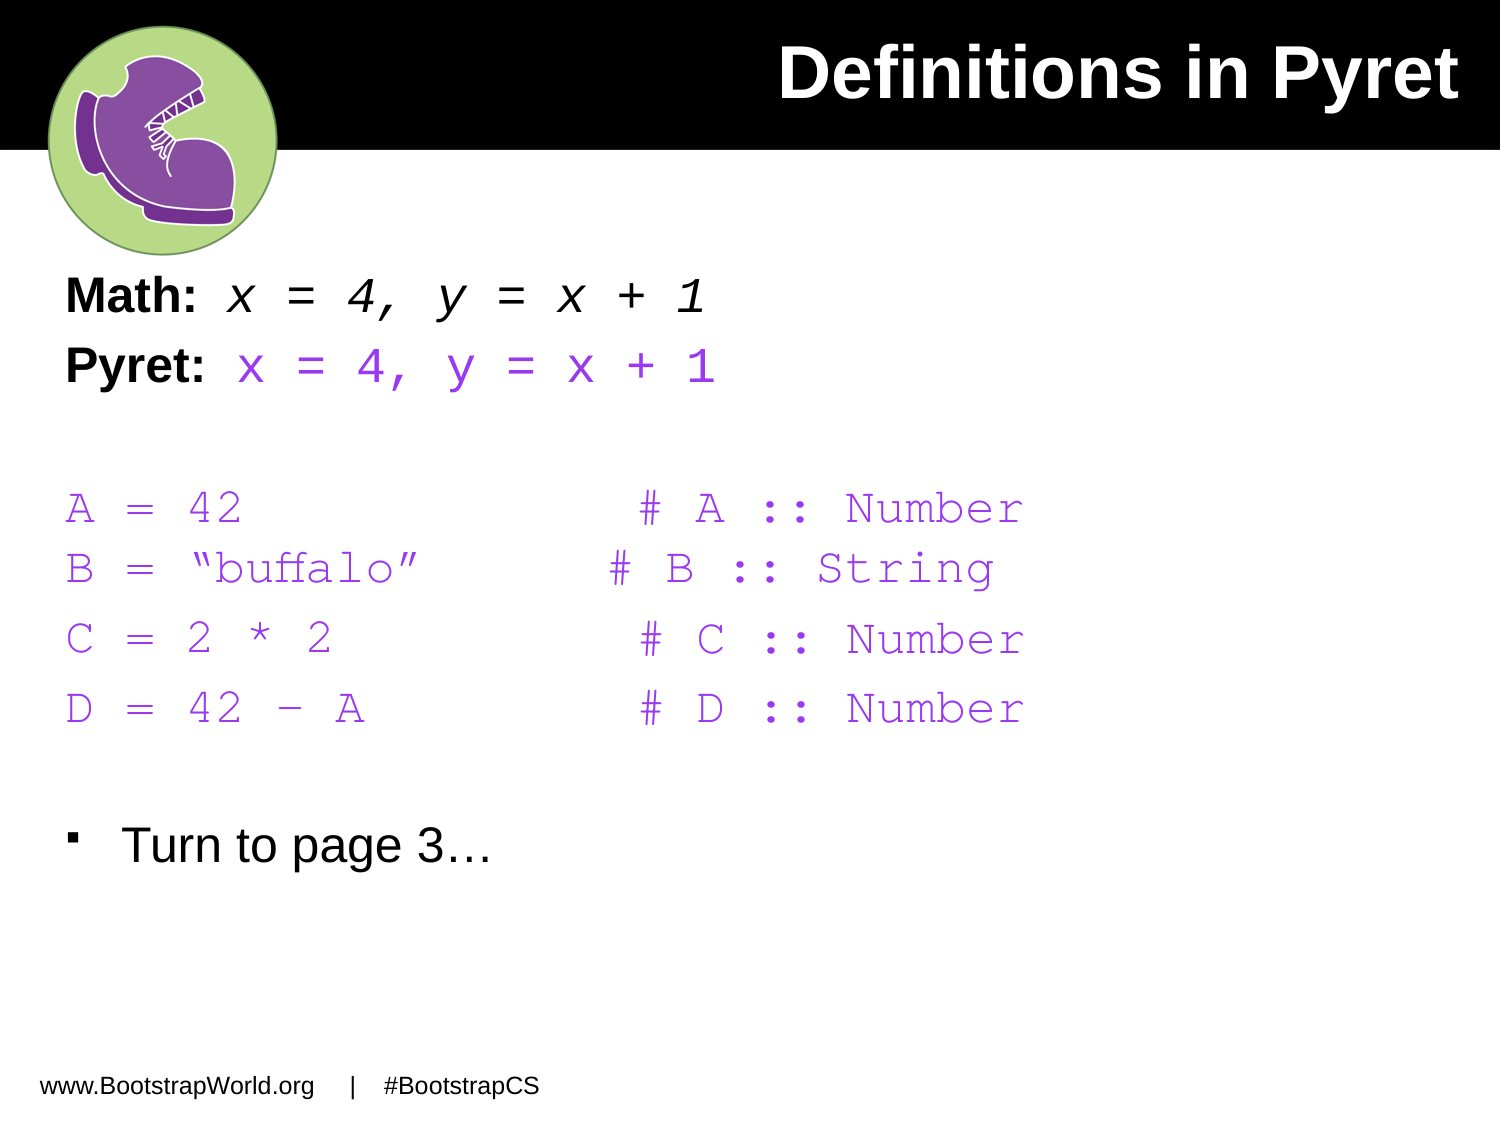

# Definitions in Pyret
Math:  x = 4, y = x + 1
Pyret: x = 4, y = x + 1

A = 42             # A :: Number
B = “buffalo”      # B :: String
C = 2 * 2
D = 42 – A

Turn to page 3…
# C :: Number
# D :: Number
www.BootstrapWorld.org     |    #BootstrapCS